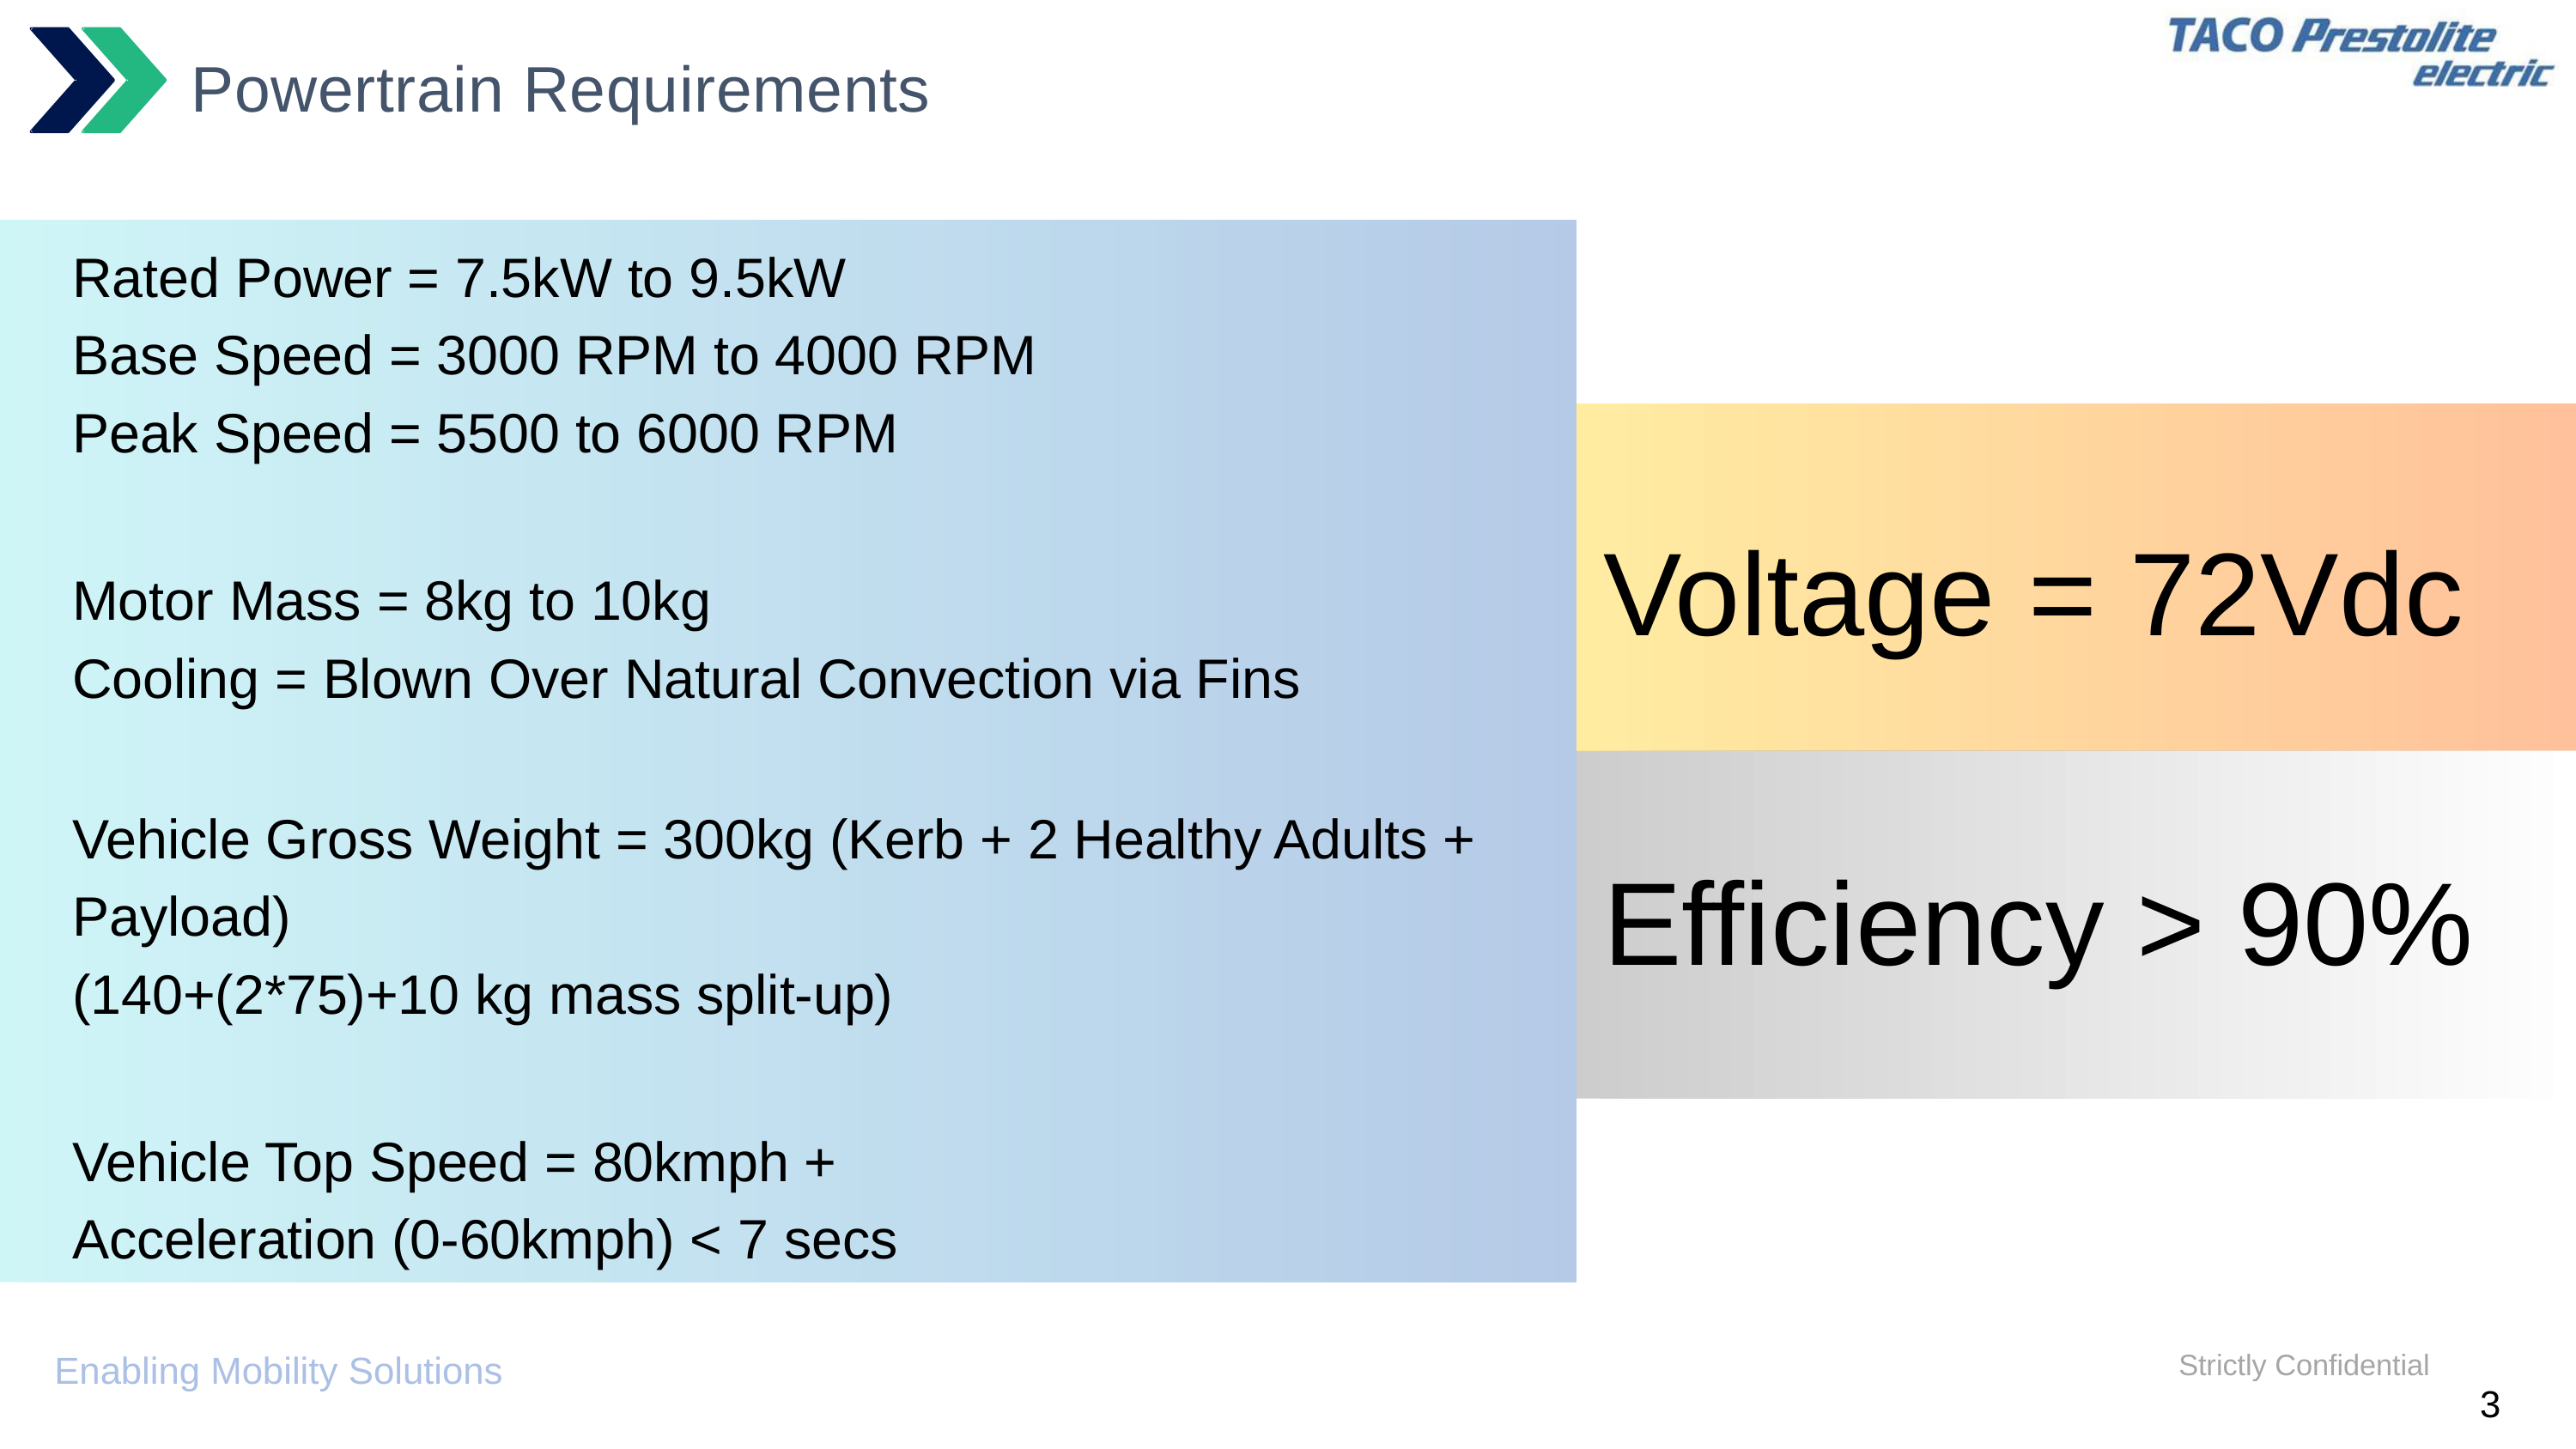

Powertrain Requirements

Rated Power = 7.5kW to 9.5kW
Base Speed = 3000 RPM to 4000 RPM
Peak Speed = 5500 to 6000 RPM
Motor Mass = 8kg to 10kg
Cooling = Blown Over Natural Convection via Fins
Vehicle Gross Weight = 300kg (Kerb + 2 Healthy Adults + Payload)
(140+(2*75)+10 kg mass split-up)
Vehicle Top Speed = 80kmph +
Acceleration (0-60kmph) < 7 secs

Voltage = 72Vdc

Efficiency > 90%
Strictly Confidential
Enabling Mobility Solutions
3